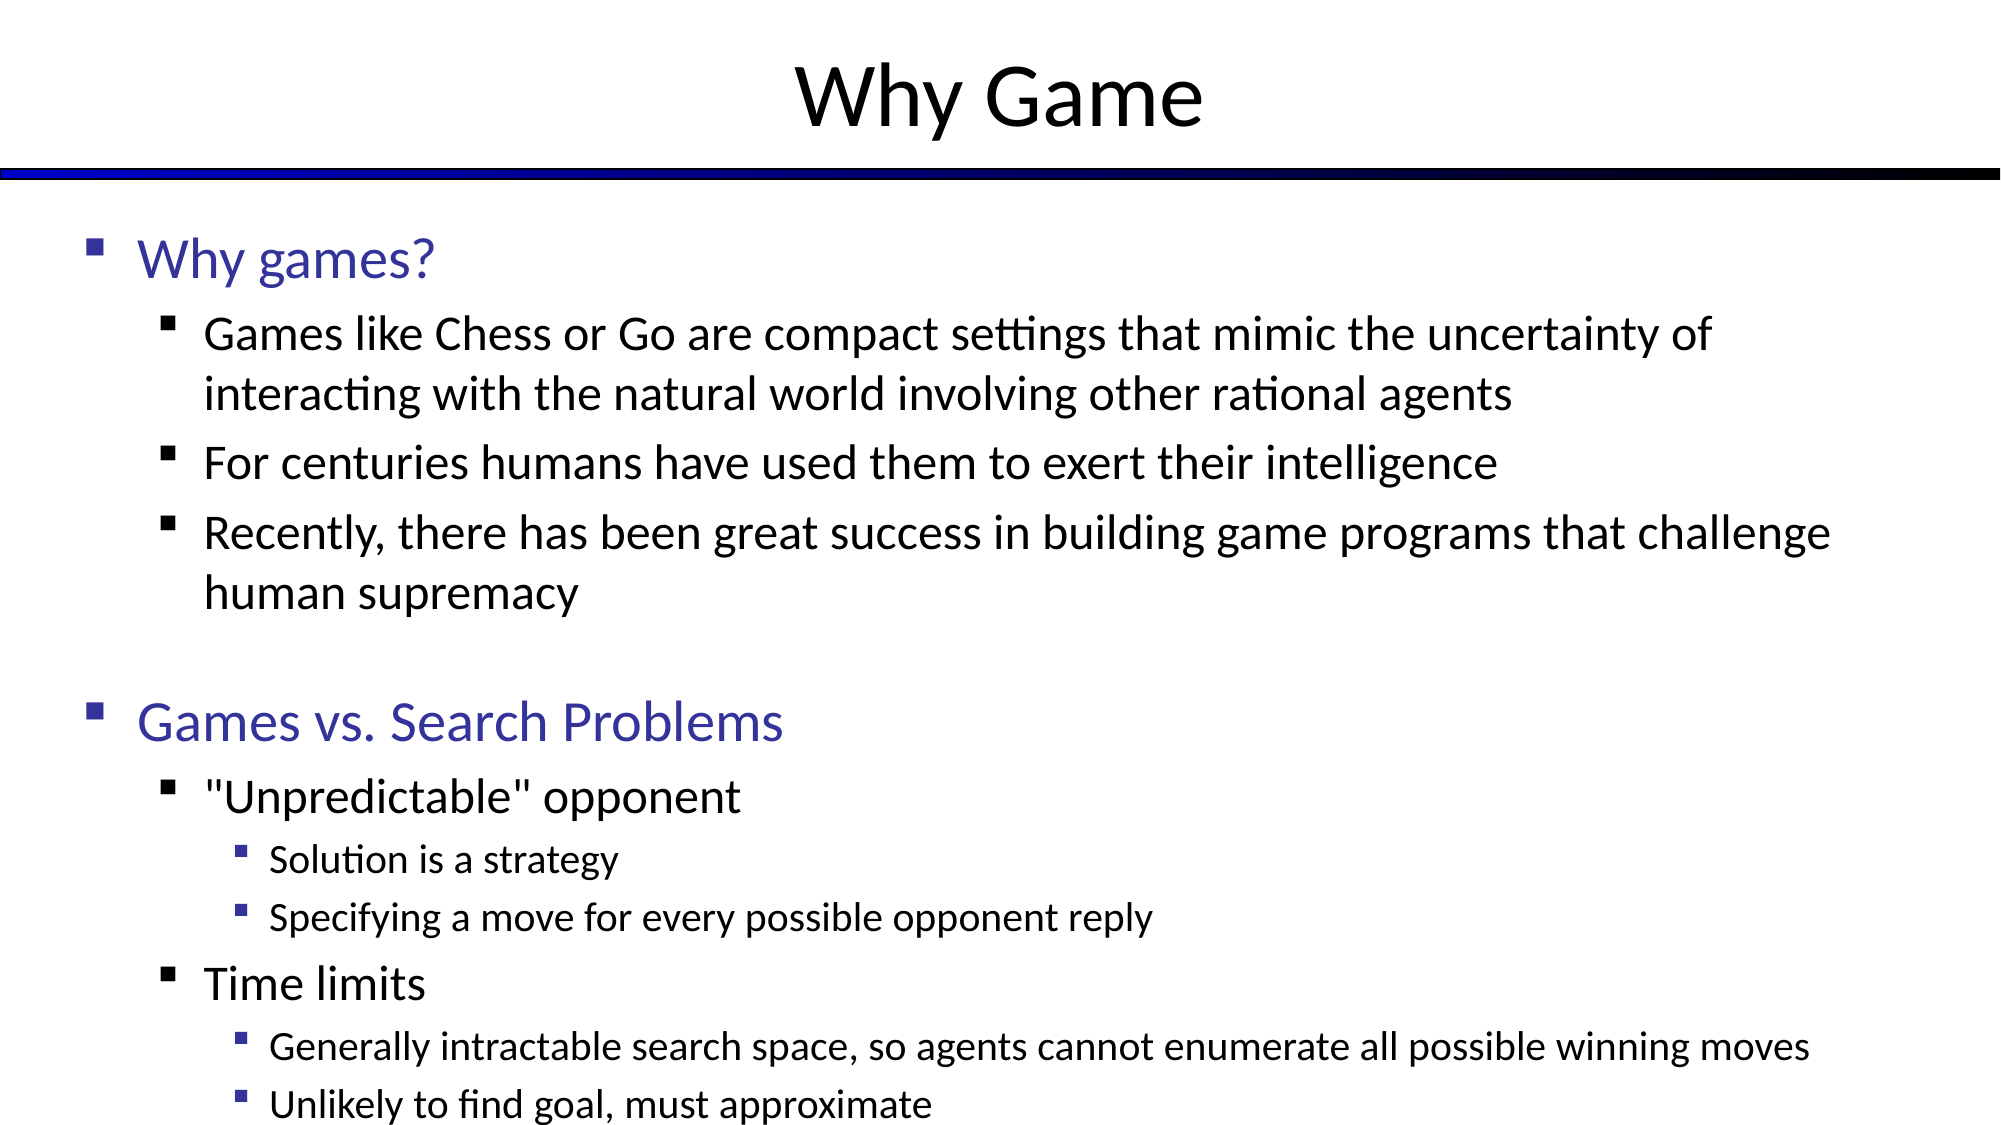

# Why Game
Why games?
Games like Chess or Go are compact settings that mimic the uncertainty of interacting with the natural world involving other rational agents
For centuries humans have used them to exert their intelligence
Recently, there has been great success in building game programs that challenge human supremacy

Games vs. Search Problems
"Unpredictable" opponent
Solution is a strategy
Specifying a move for every possible opponent reply
Time limits
Generally intractable search space, so agents cannot enumerate all possible winning moves
Unlikely to find goal, must approximate